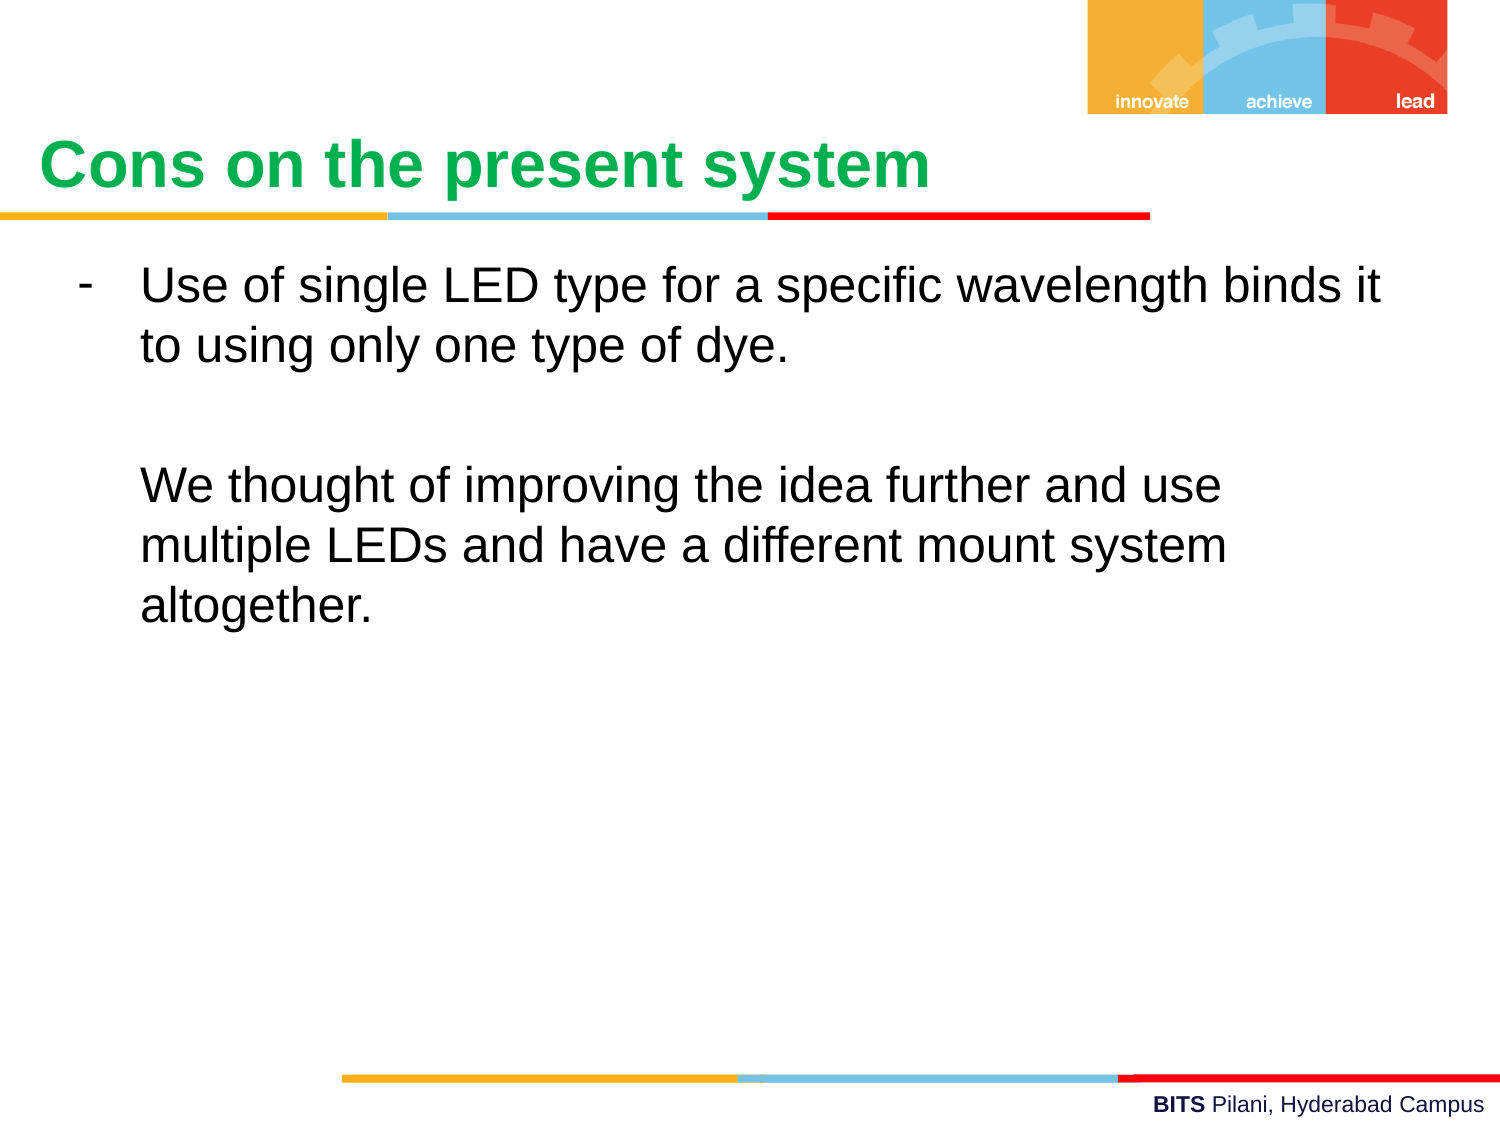

Cons on the present system
Use of single LED type for a specific wavelength binds it to using only one type of dye.

We thought of improving the idea further and use multiple LEDs and have a different mount system altogether.